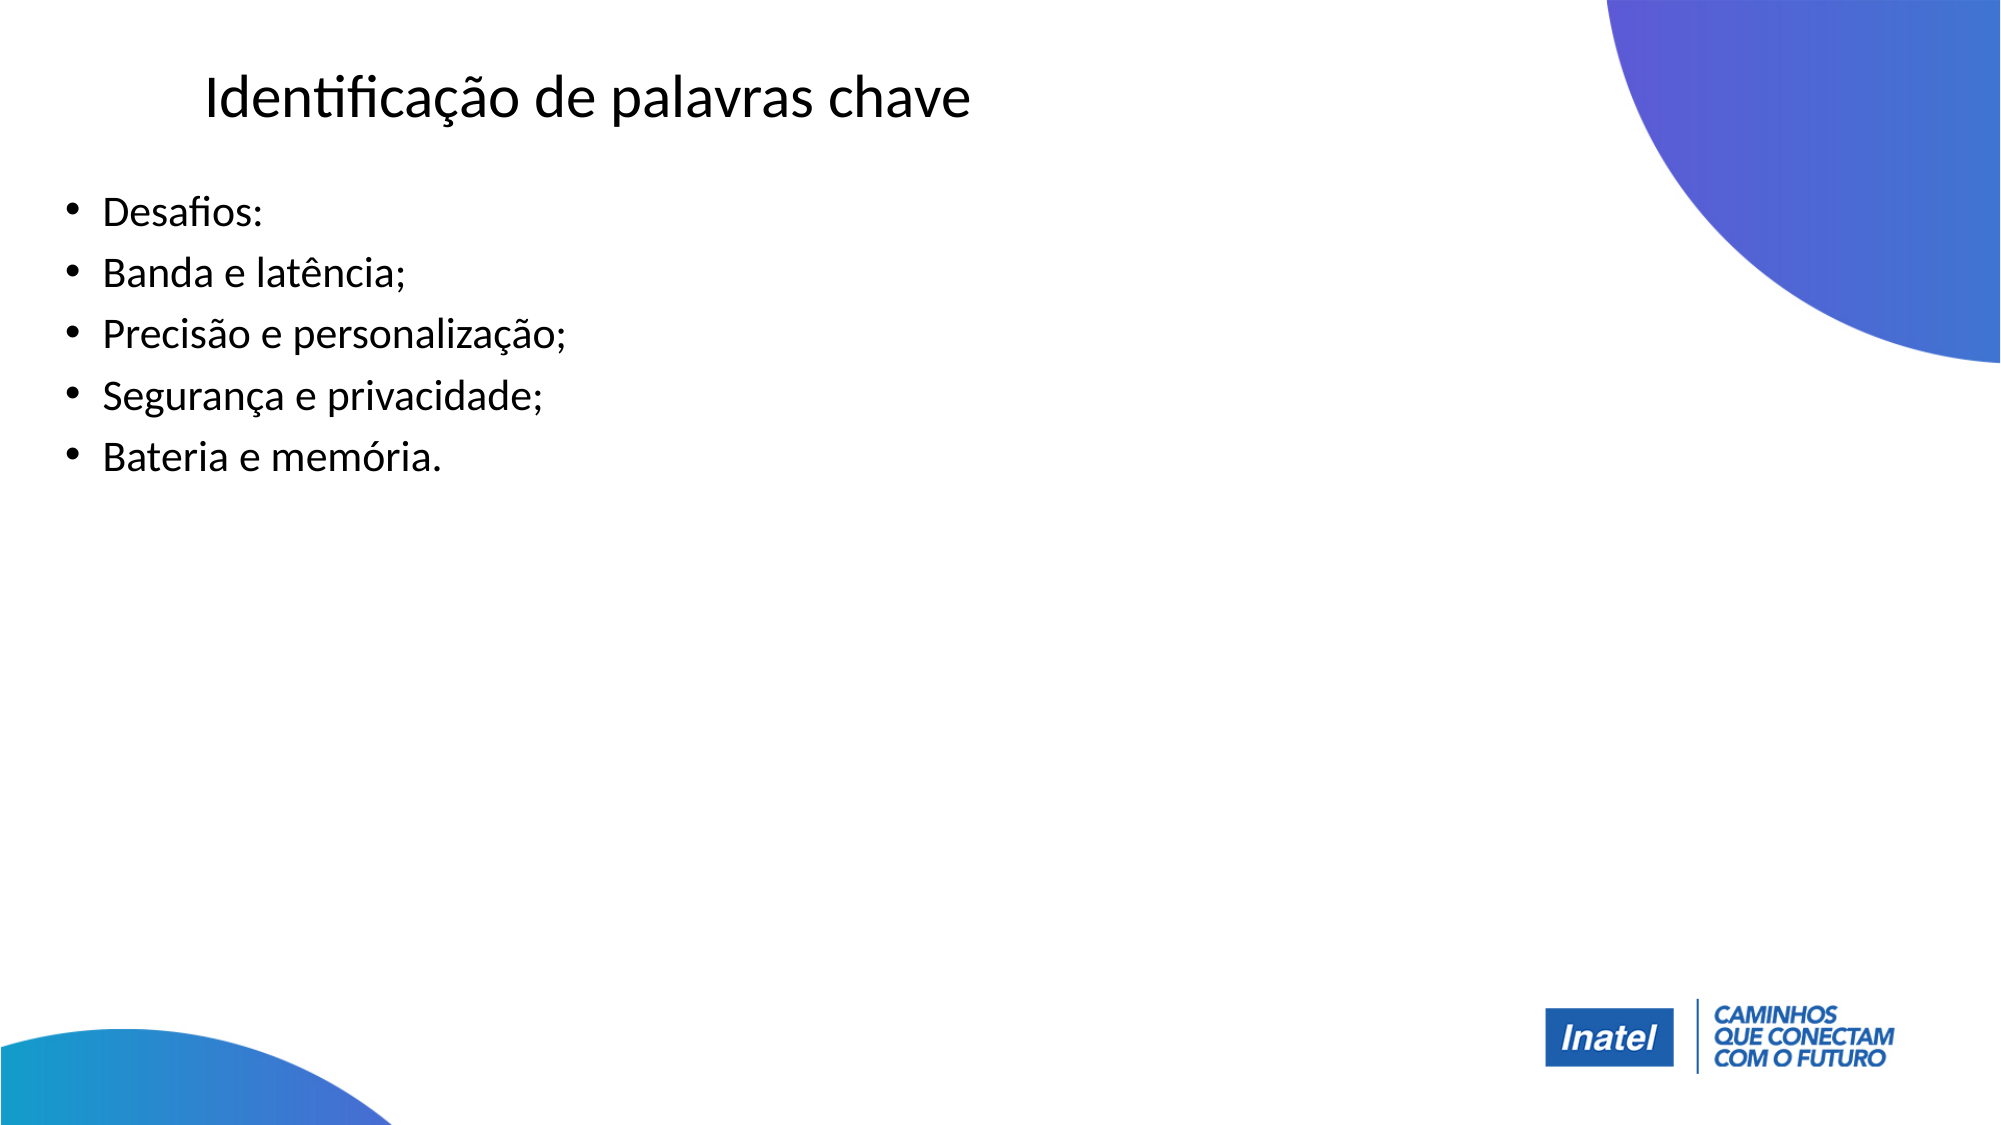

# Identificação de palavras chave
Desafios:
Banda e latência;
Precisão e personalização;
Segurança e privacidade;
Bateria e memória.